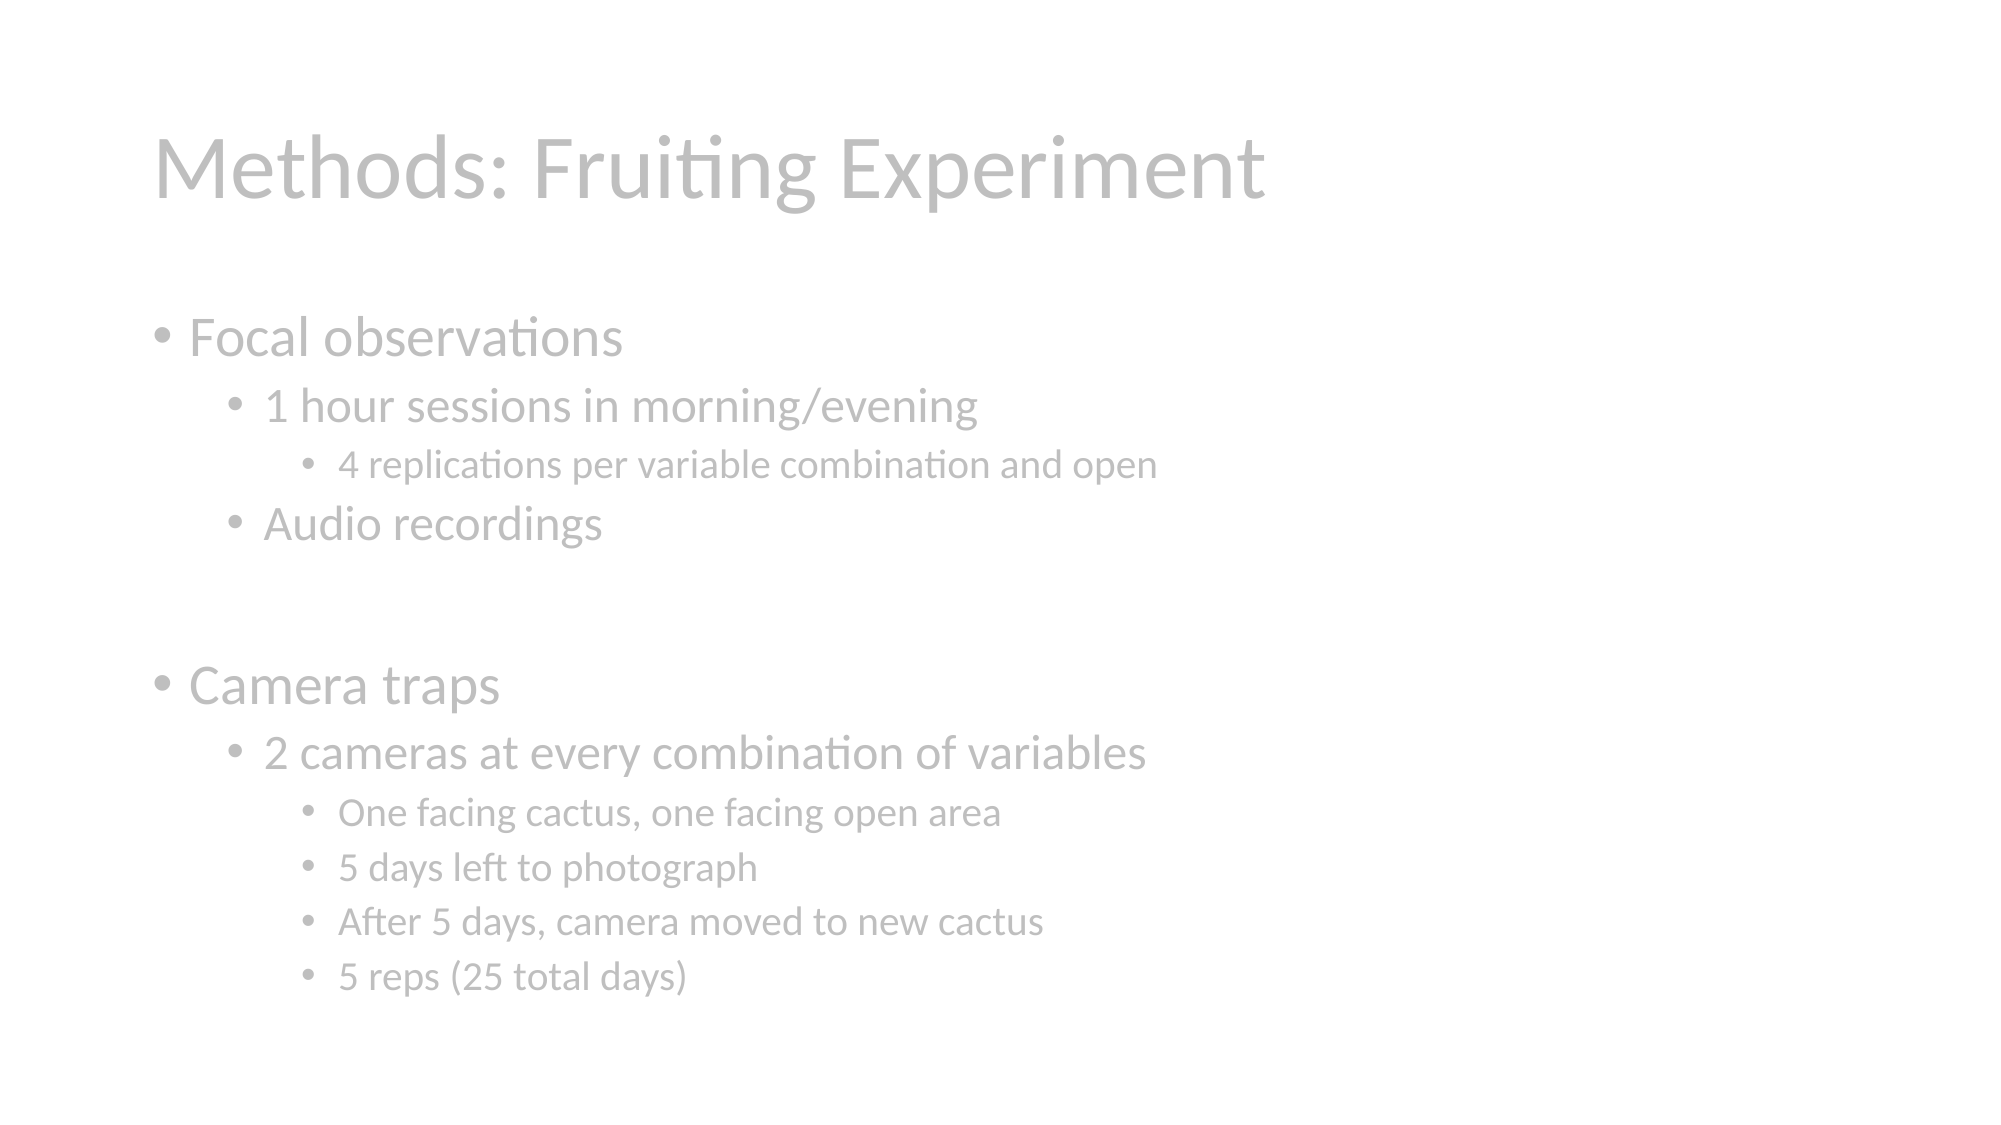

# Methods: Fruiting Experiment
Focal observations
1 hour sessions in morning/evening
4 replications per variable combination and open
Audio recordings

Camera traps
2 cameras at every combination of variables
One facing cactus, one facing open area
5 days left to photograph
After 5 days, camera moved to new cactus
5 reps (25 total days)